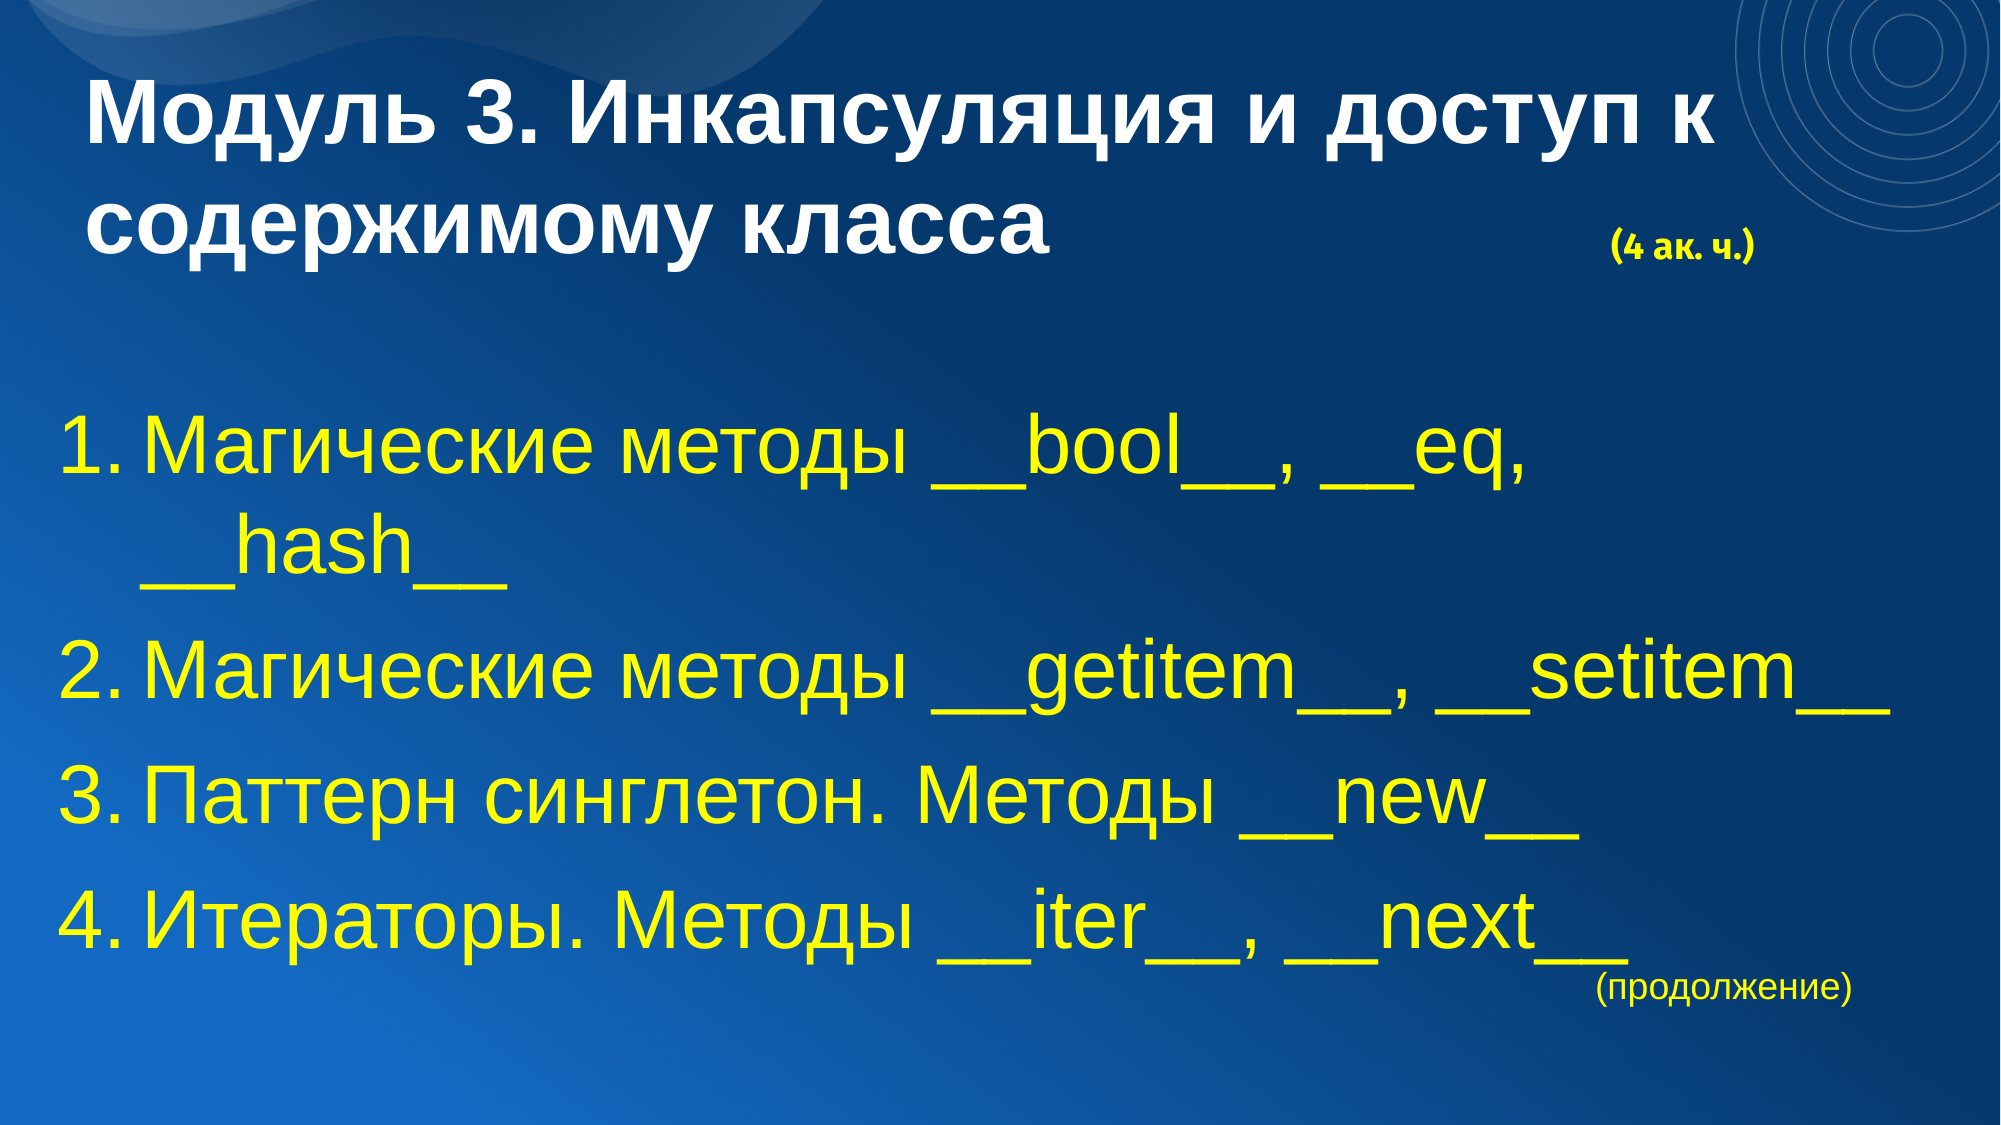

# Модуль 3. Инкапсуляция и доступ к содержимому класса
(4 ак. ч.)
Магические методы __bool__, __eq, __hash__
Магические методы __getitem__, __setitem__
Паттерн синглетон. Методы __new__
Итераторы. Методы __iter__, __next__
(продолжение)